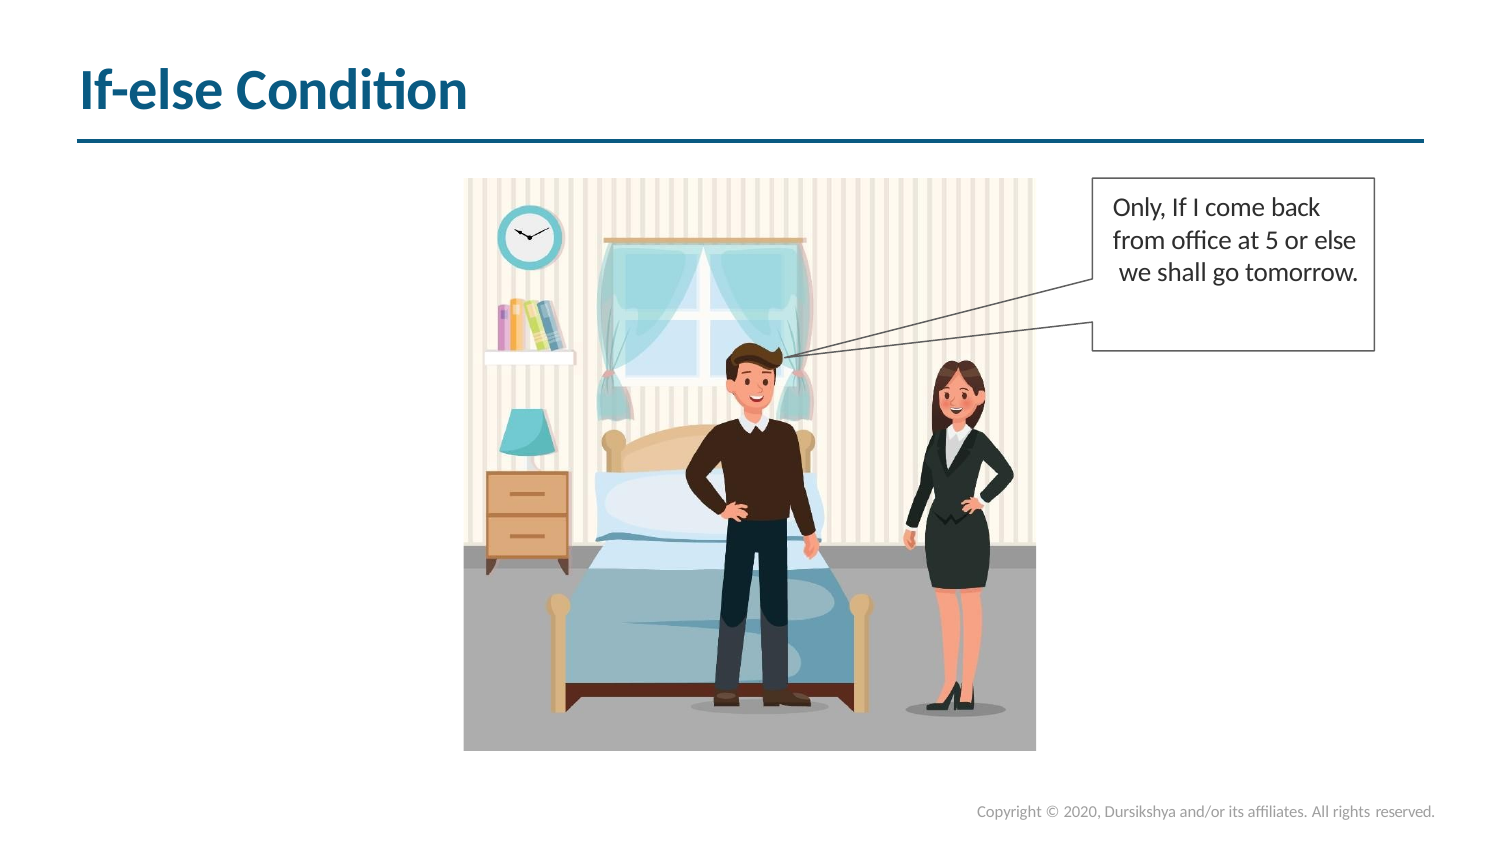

# If-else Condition

Only, If I come back  from office at 5 or else  we shall go tomorrow.
Copyright © 2020, Dursikshya and/or its affiliates. All rights reserved.